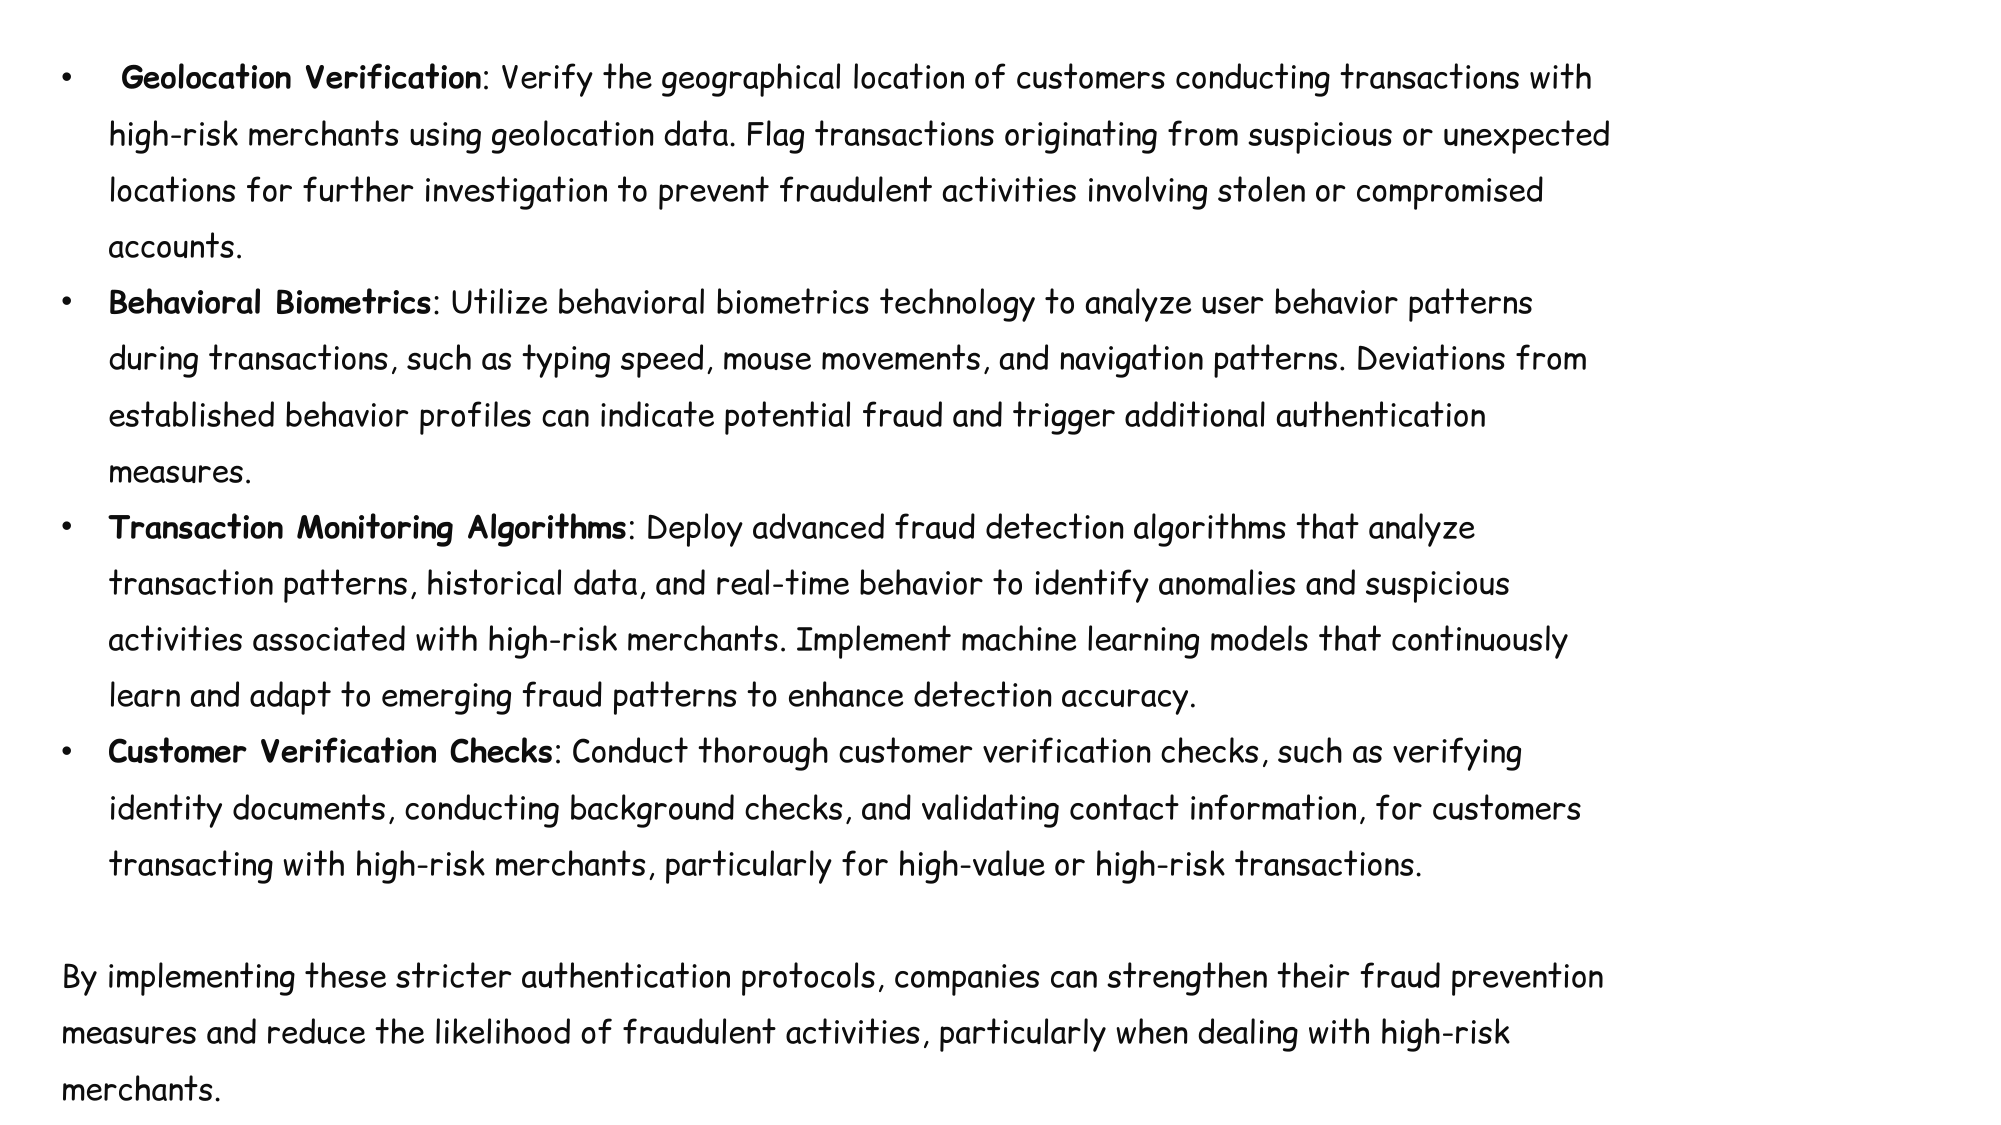

Geolocation Verification: Verify the geographical location of customers conducting transactions with high-risk merchants using geolocation data. Flag transactions originating from suspicious or unexpected locations for further investigation to prevent fraudulent activities involving stolen or compromised accounts.
Behavioral Biometrics: Utilize behavioral biometrics technology to analyze user behavior patterns during transactions, such as typing speed, mouse movements, and navigation patterns. Deviations from established behavior profiles can indicate potential fraud and trigger additional authentication measures.
Transaction Monitoring Algorithms: Deploy advanced fraud detection algorithms that analyze transaction patterns, historical data, and real-time behavior to identify anomalies and suspicious activities associated with high-risk merchants. Implement machine learning models that continuously learn and adapt to emerging fraud patterns to enhance detection accuracy.
Customer Verification Checks: Conduct thorough customer verification checks, such as verifying identity documents, conducting background checks, and validating contact information, for customers transacting with high-risk merchants, particularly for high-value or high-risk transactions.

By implementing these stricter authentication protocols, companies can strengthen their fraud prevention measures and reduce the likelihood of fraudulent activities, particularly when dealing with high-risk merchants.